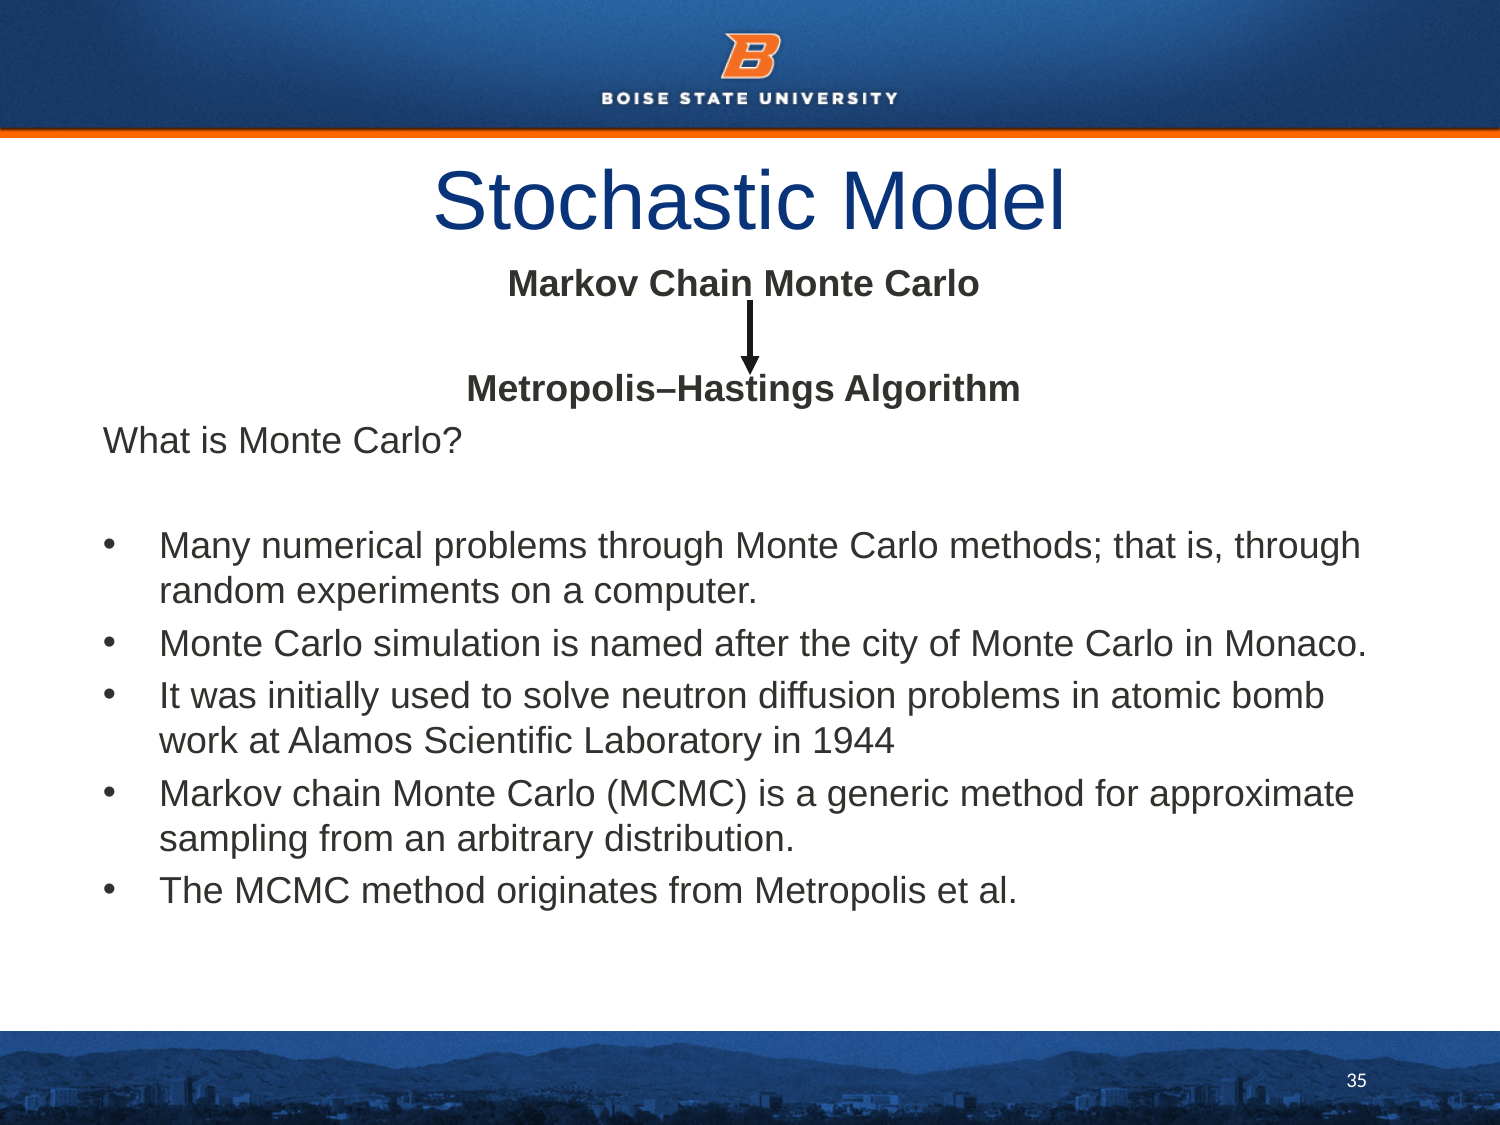

# Stochastic Model
Markov Chain Monte Carlo

Metropolis–Hastings Algorithm
What is Monte Carlo?

Many numerical problems through Monte Carlo methods; that is, through random experiments on a computer.
Monte Carlo simulation is named after the city of Monte Carlo in Monaco.
It was initially used to solve neutron diffusion problems in atomic bomb work at Alamos Scientific Laboratory in 1944
Markov chain Monte Carlo (MCMC) is a generic method for approximate sampling from an arbitrary distribution.
The MCMC method originates from Metropolis et al.